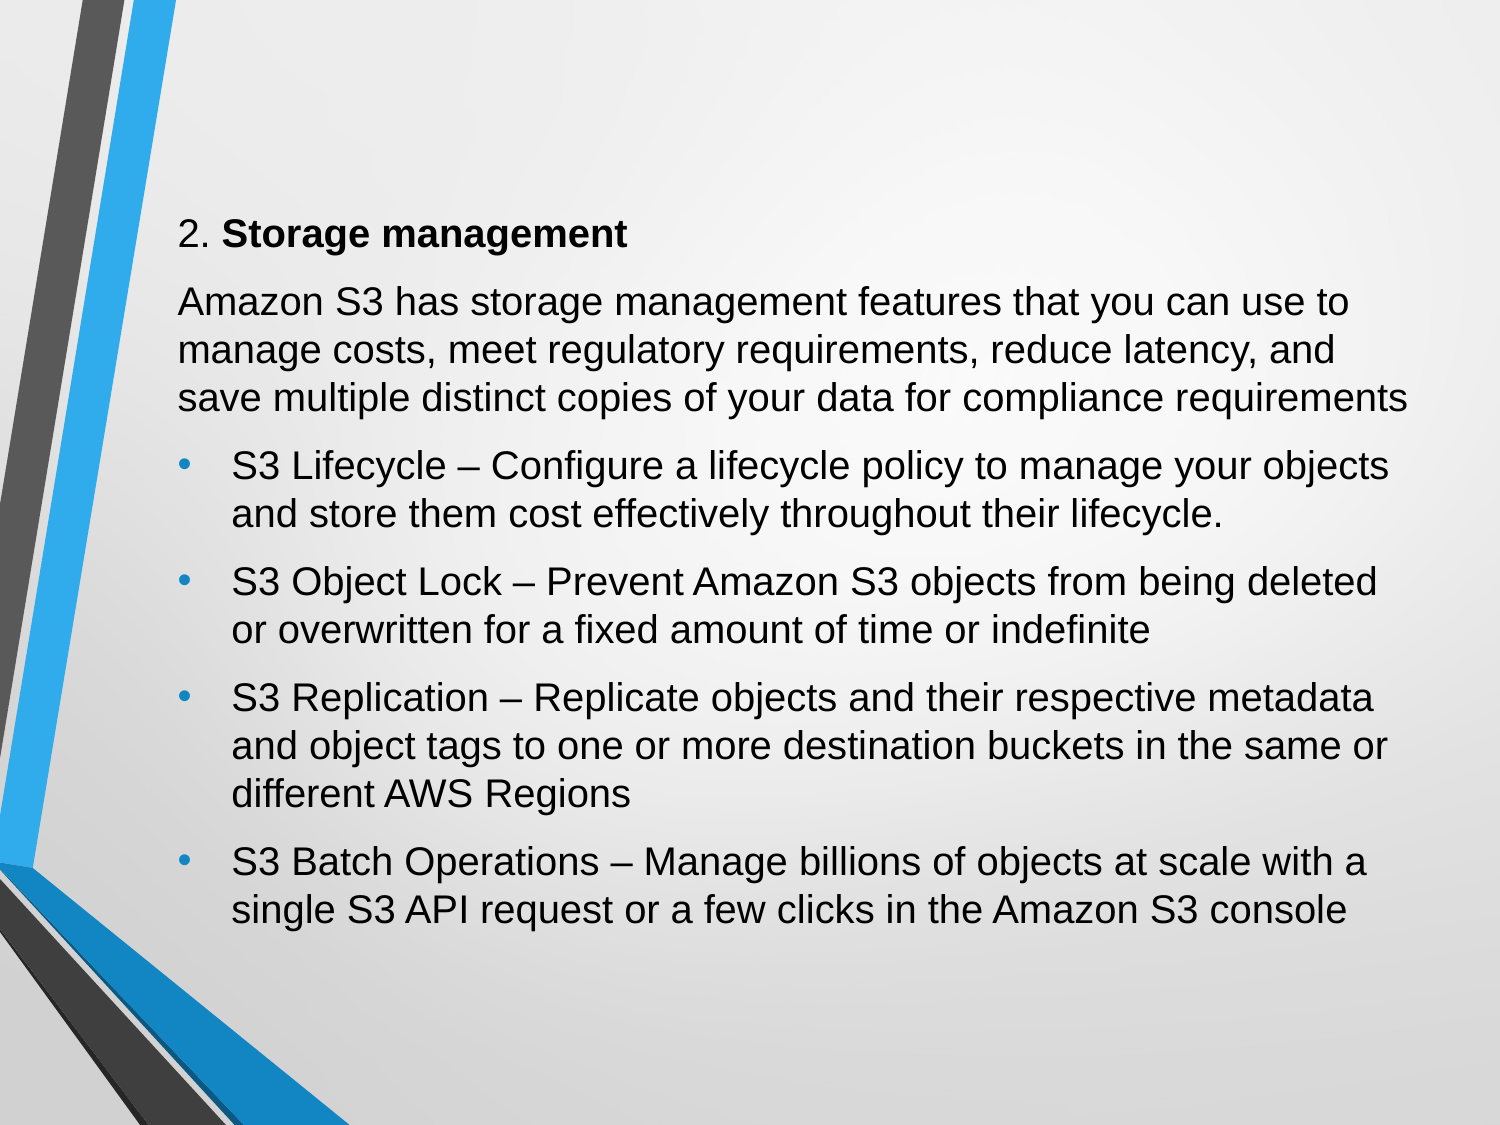

2. Storage management
Amazon S3 has storage management features that you can use to manage costs, meet regulatory requirements, reduce latency, and save multiple distinct copies of your data for compliance requirements
S3 Lifecycle – Configure a lifecycle policy to manage your objects and store them cost effectively throughout their lifecycle.
S3 Object Lock – Prevent Amazon S3 objects from being deleted or overwritten for a fixed amount of time or indefinite
S3 Replication – Replicate objects and their respective metadata and object tags to one or more destination buckets in the same or different AWS Regions
S3 Batch Operations – Manage billions of objects at scale with a single S3 API request or a few clicks in the Amazon S3 console